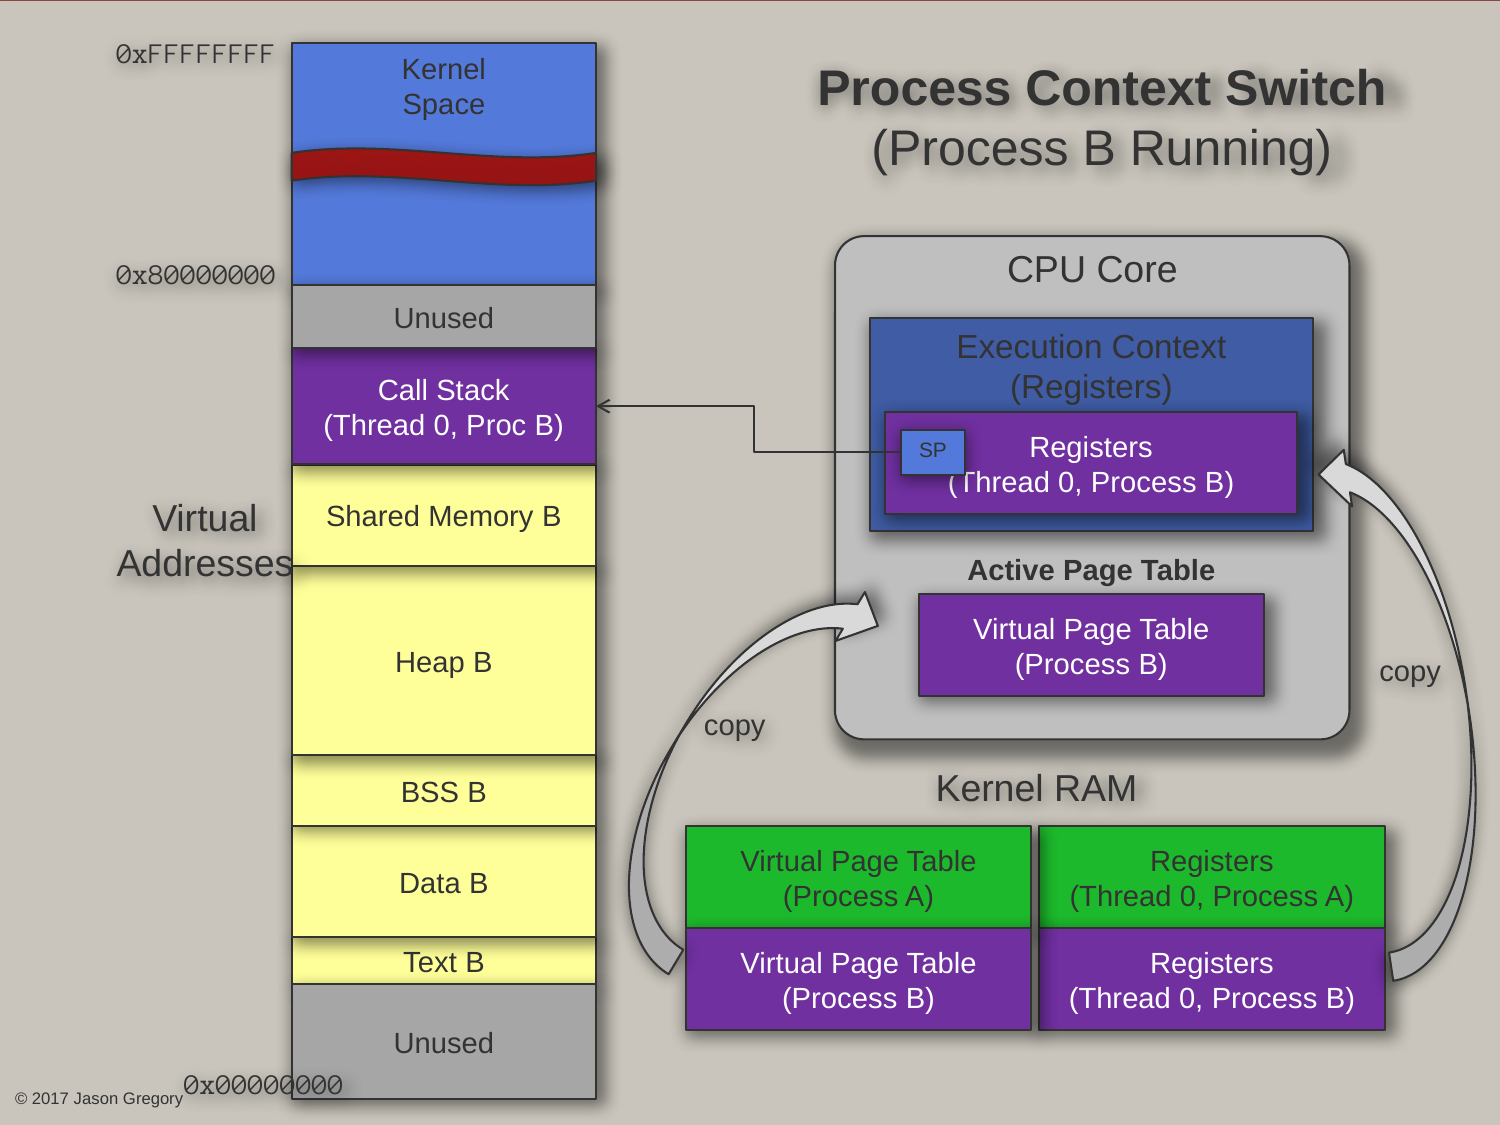

0xFFFFFFFF
Process Context Switch
(Process B Running)
Kernel
Space

CPU Core
0x80000000
Unused
Execution Context
(Registers)
Call Stack
(Thread 0, Proc B)
Registers
(Thread 0, Process B)
SP

Shared Memory B
Virtual
Addresses

Active Page Table
Heap B
Virtual Page Table
(Process B)
copy
copy
Kernel RAM
BSS B
Data B
Virtual Page Table
(Process A)
Registers
(Thread 0, Process A)
Virtual Page Table
(Process B)
Registers
(Thread 0, Process B)
Text B
Unused
0x00000000
© 2017 Jason Gregory